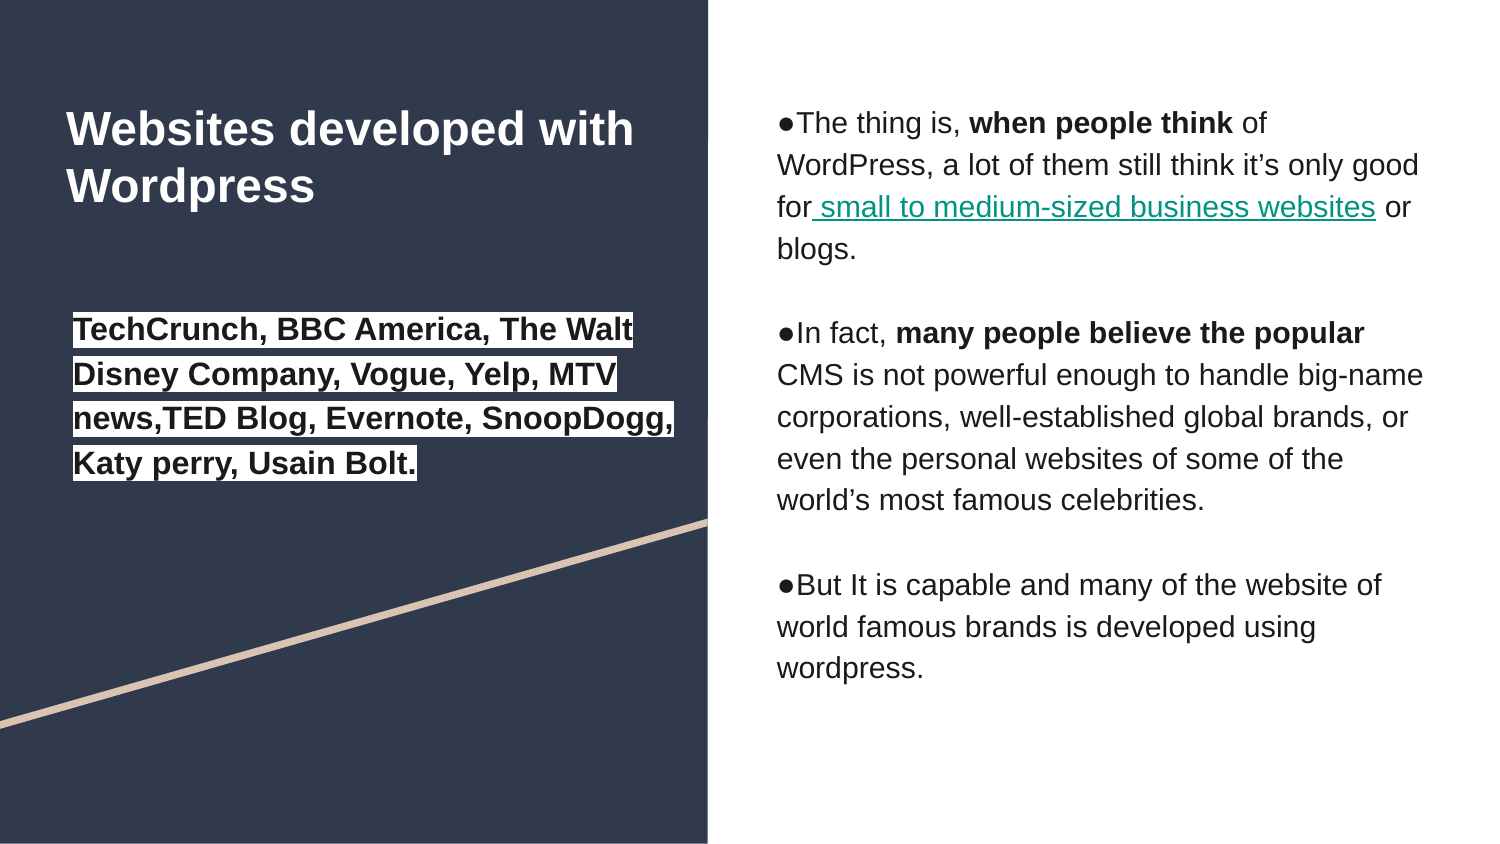

# Websites developed with Wordpress
●The thing is, when people think of WordPress, a lot of them still think it’s only good for small to medium-sized business websites or blogs.

●In fact, many people believe the popular CMS is not powerful enough to handle big-name corporations, well-established global brands, or even the personal websites of some of the world’s most famous celebrities.

●But It is capable and many of the website of world famous brands is developed using wordpress.

TechCrunch, BBC America, The Walt Disney Company, Vogue, Yelp, MTV news,TED Blog, Evernote, SnoopDogg, Katy perry, Usain Bolt.